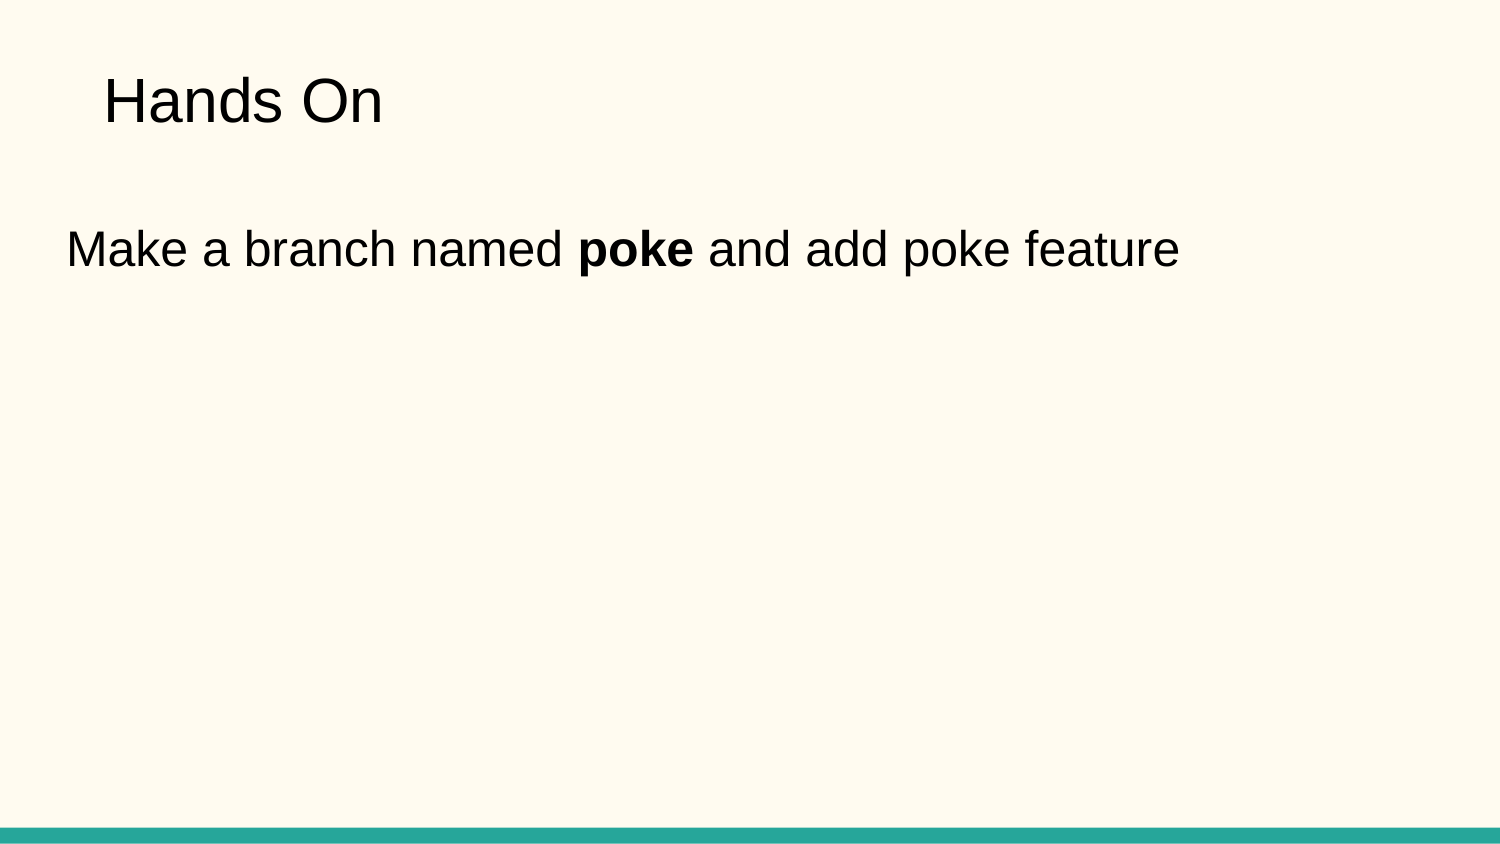

# Hands On
Make a branch named poke and add poke feature